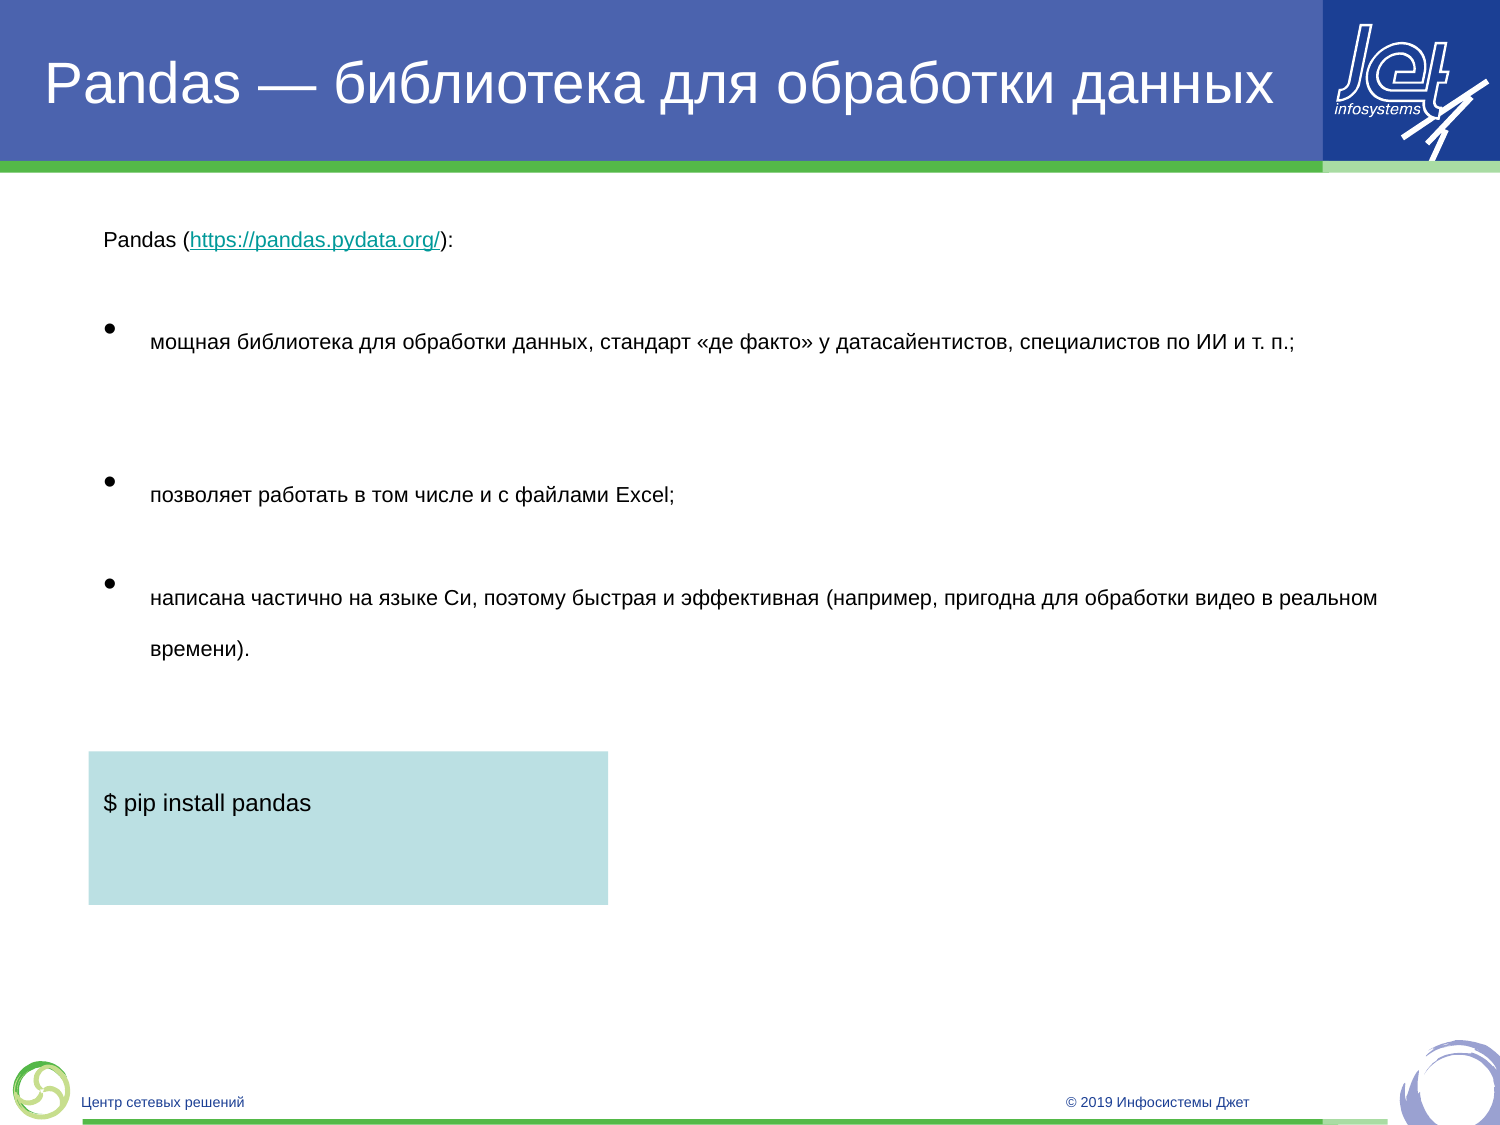

# Pandas — библиотека для обработки данных
Pandas (https://pandas.pydata.org/):

мощная библиотека для обработки данных, стандарт «де факто» у датасайентистов, специалистов по ИИ и т. п.;

позволяет работать в том числе и с файлами Excel;

написана частично на языке Си, поэтому быстрая и эффективная (например, пригодна для обработки видео в реальном времени).
$ pip install pandas